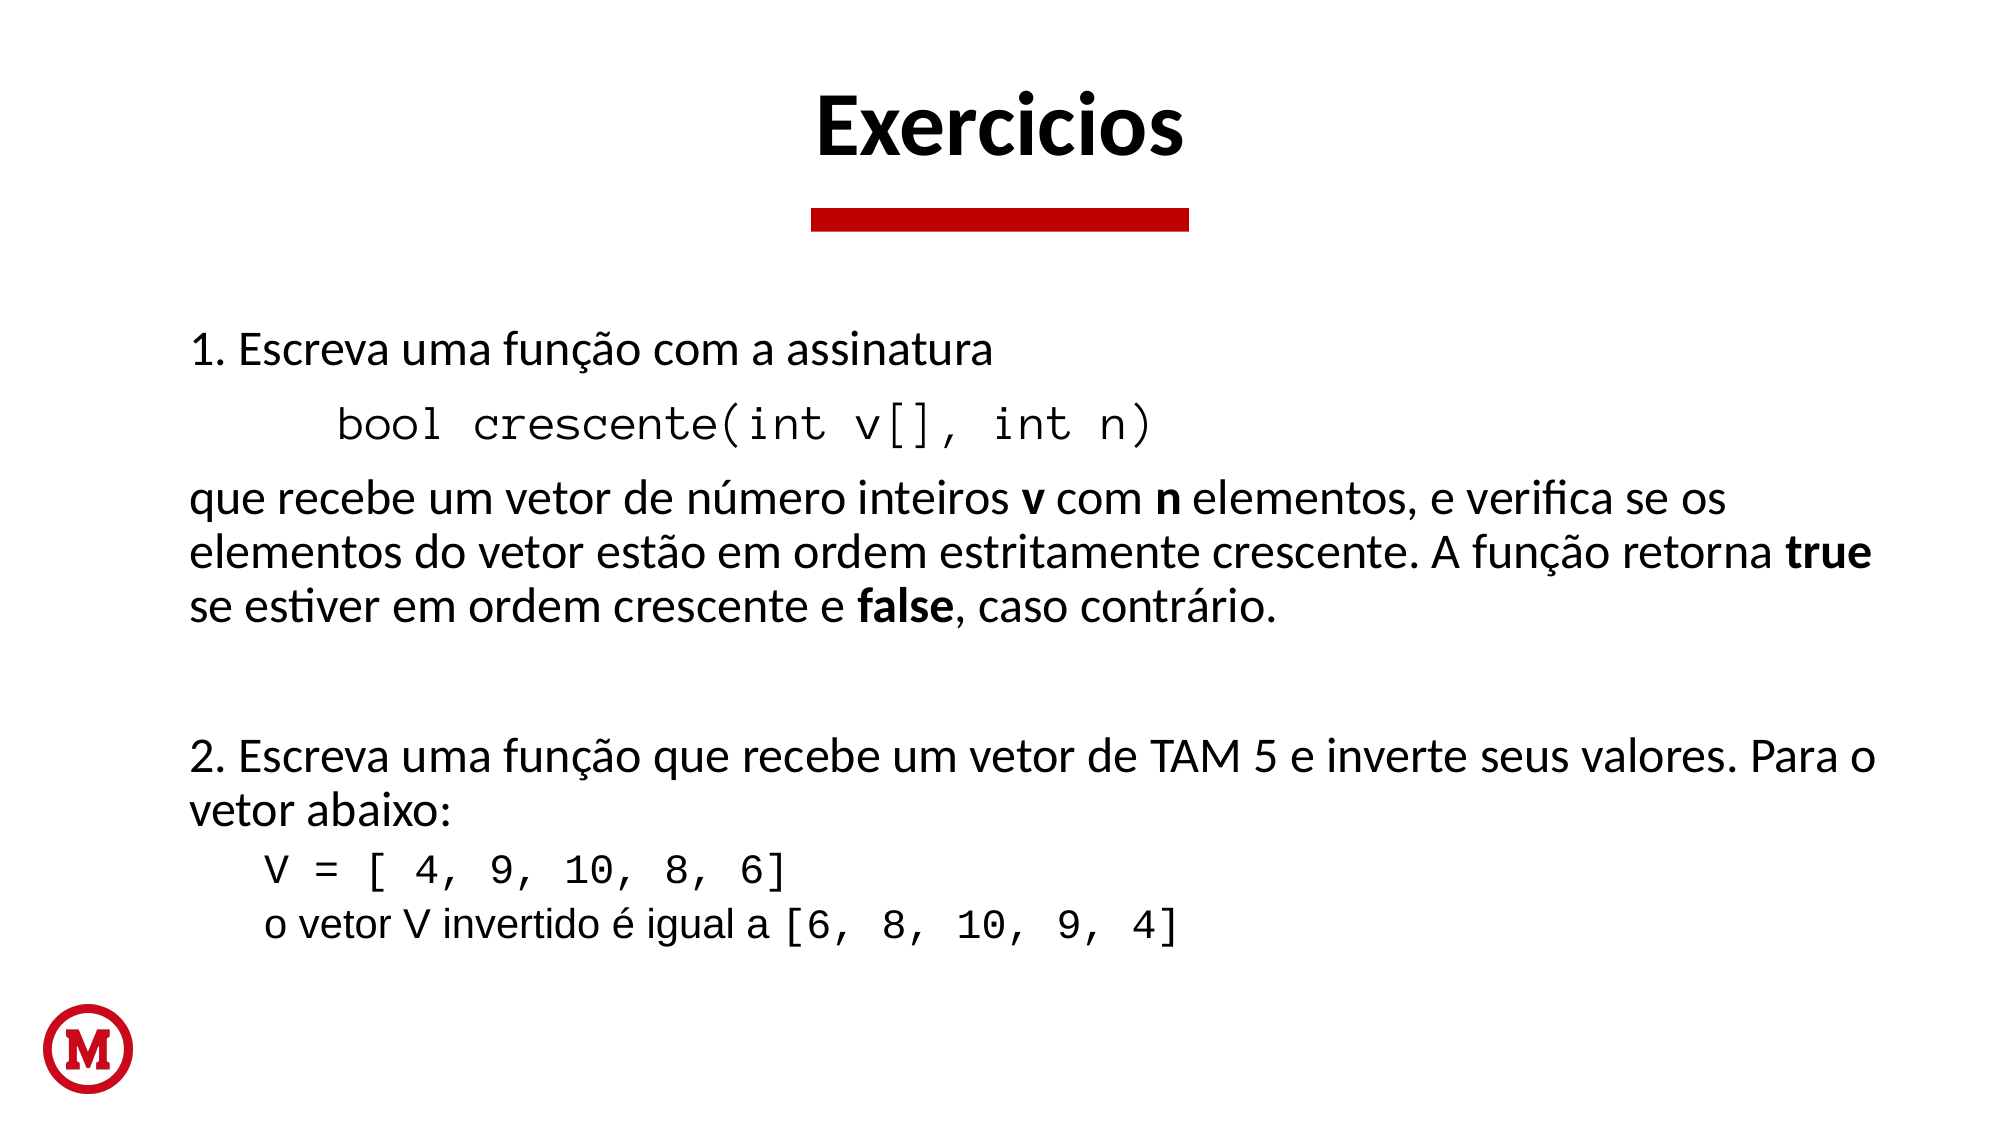

# Exercicios
1. Escreva uma função com a assinatura
	bool crescente(int v[], int n)
que recebe um vetor de número inteiros v com n elementos, e verifica se os elementos do vetor estão em ordem estritamente crescente. A função retorna true se estiver em ordem crescente e false, caso contrário.

2. Escreva uma função que recebe um vetor de TAM 5 e inverte seus valores. Para o vetor abaixo:
V = [ 4, 9, 10, 8, 6]
o vetor V invertido é igual a [6, 8, 10, 9, 4]